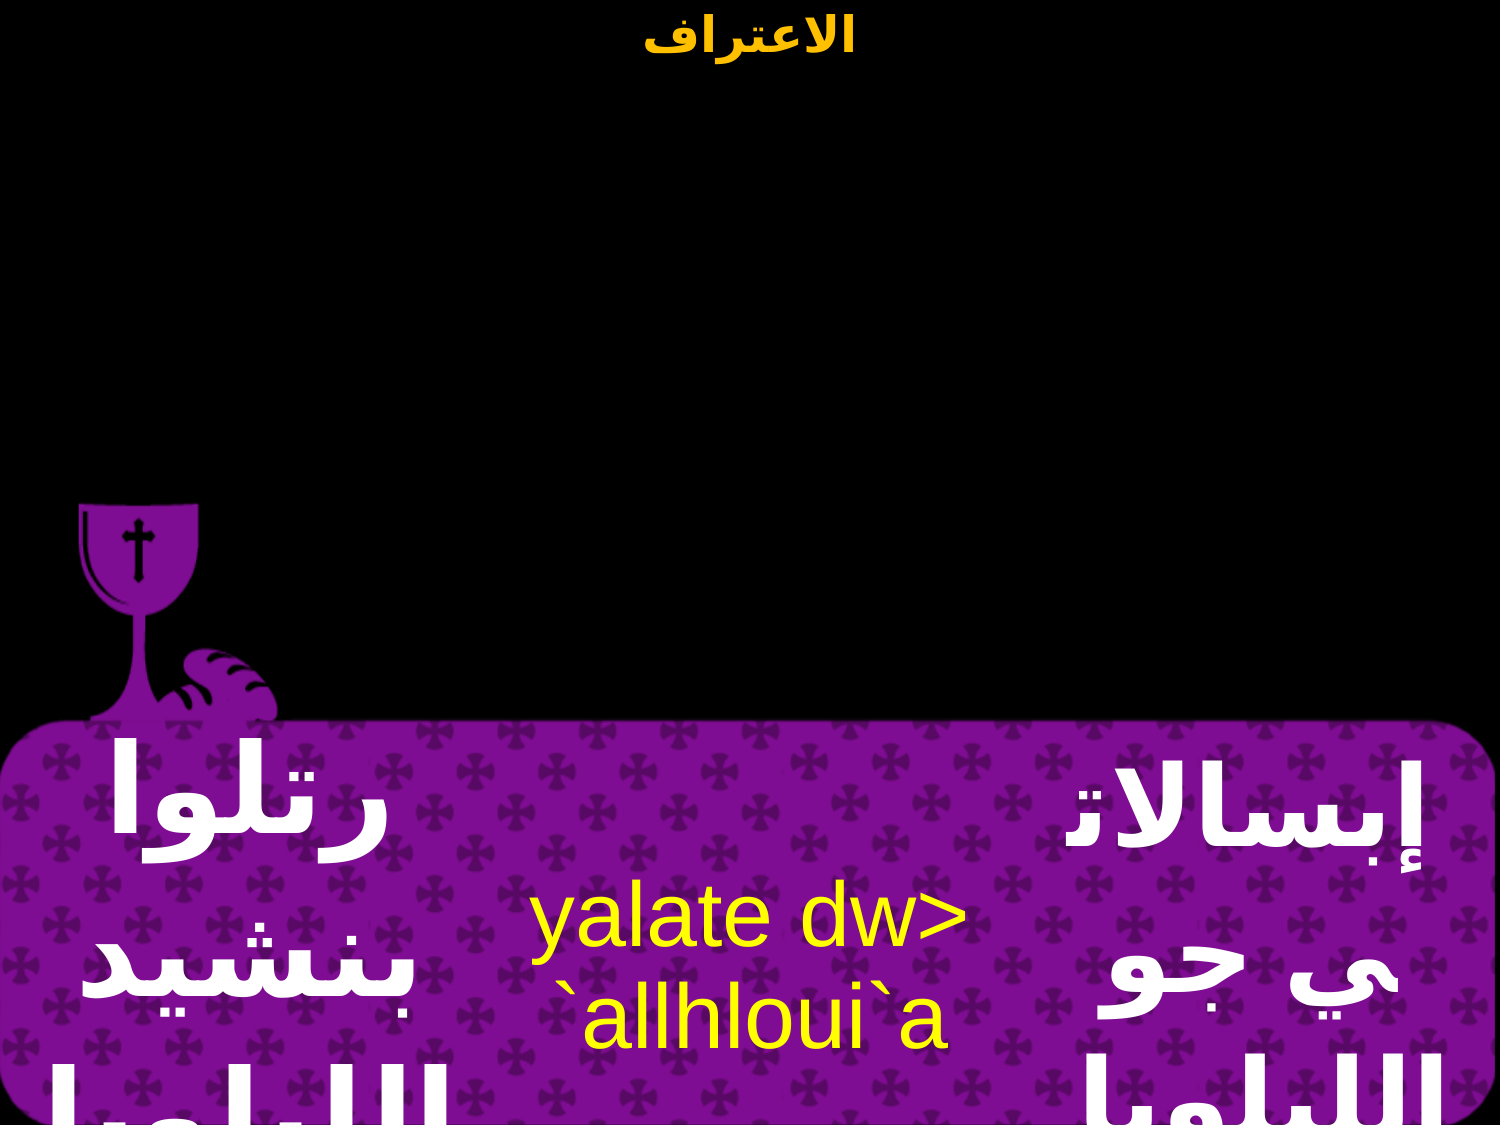

| رتلوا بنشيد الليلويا | yalate dw> `allhloui`a | إبسالاتي جو الليلويا |
| --- | --- | --- |